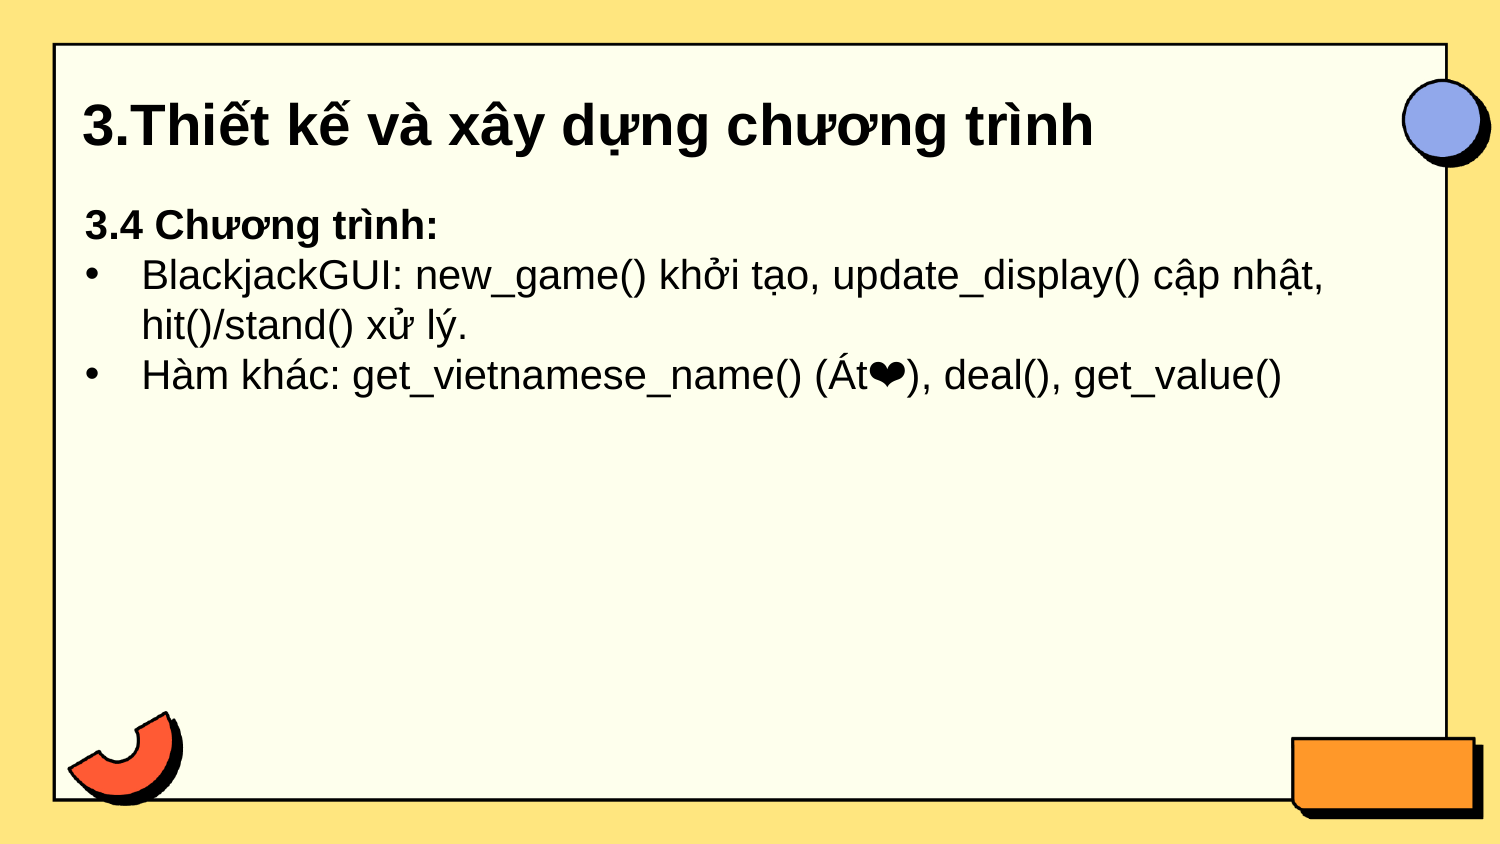

3.Thiết kế và xây dựng chương trình
3.4 Chương trình:
BlackjackGUI: new_game() khởi tạo, update_display() cập nhật, hit()/stand() xử lý.
Hàm khác: get_vietnamese_name() (Át❤️), deal(), get_value()